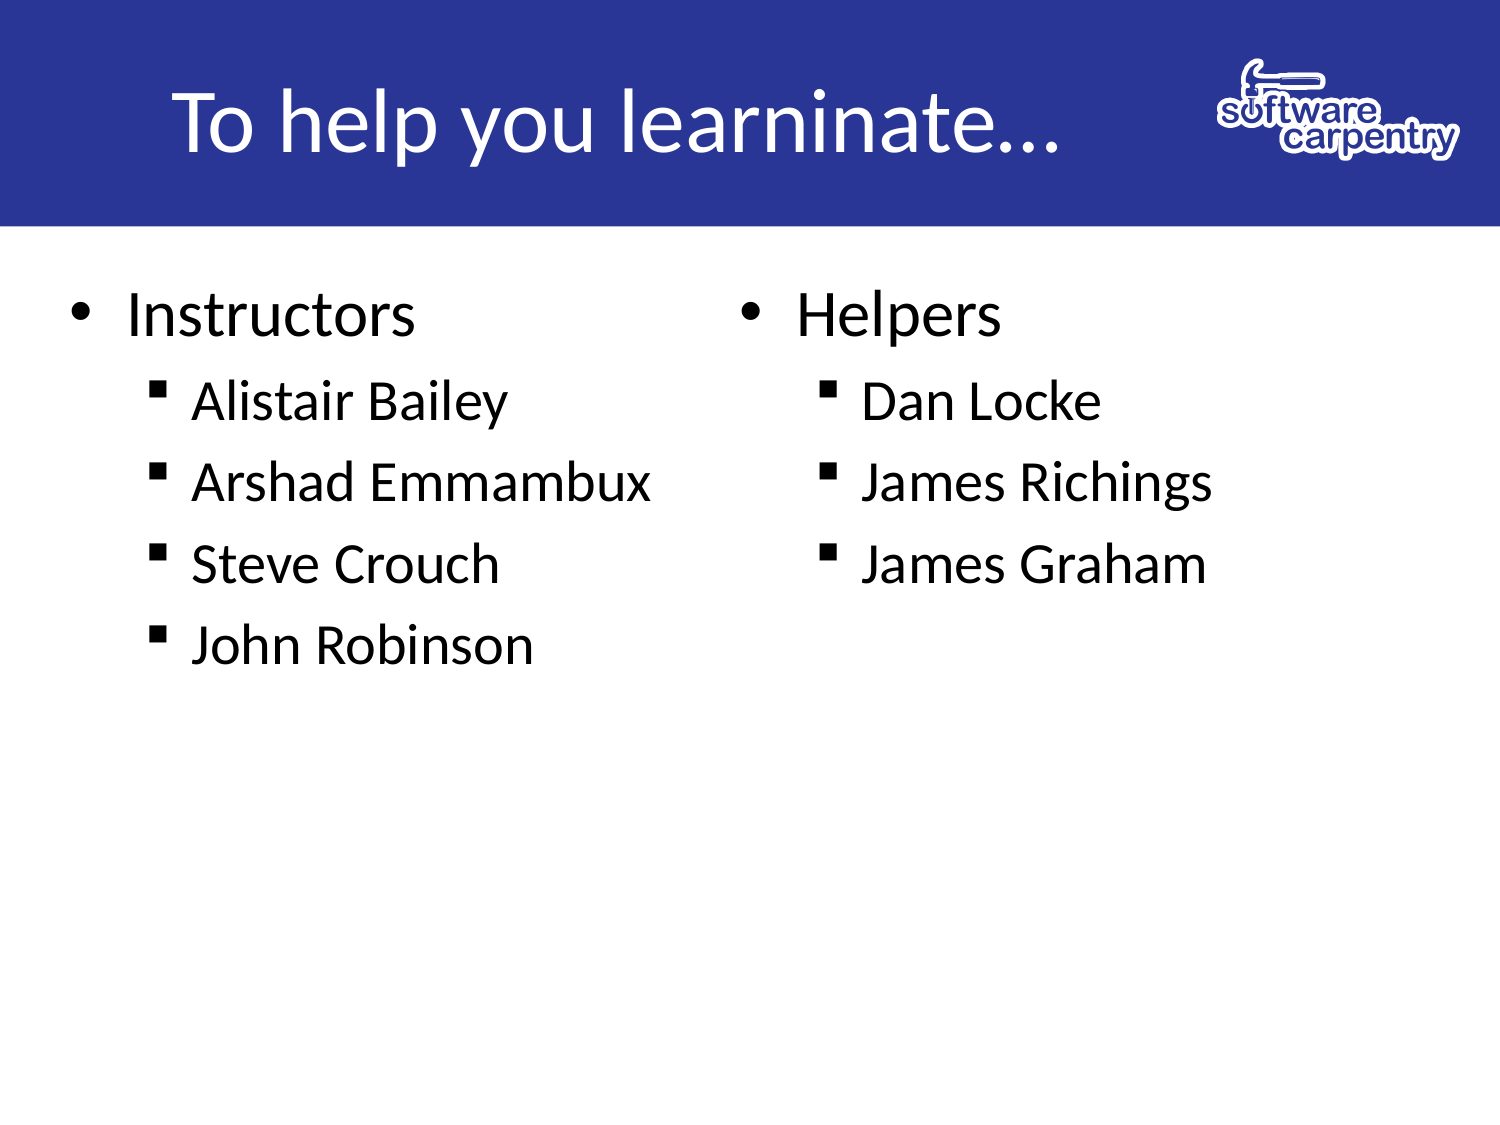

# To help you learninate…
Instructors
Alistair Bailey
Arshad Emmambux
Steve Crouch
John Robinson

Helpers
Dan Locke
James Richings
James Graham